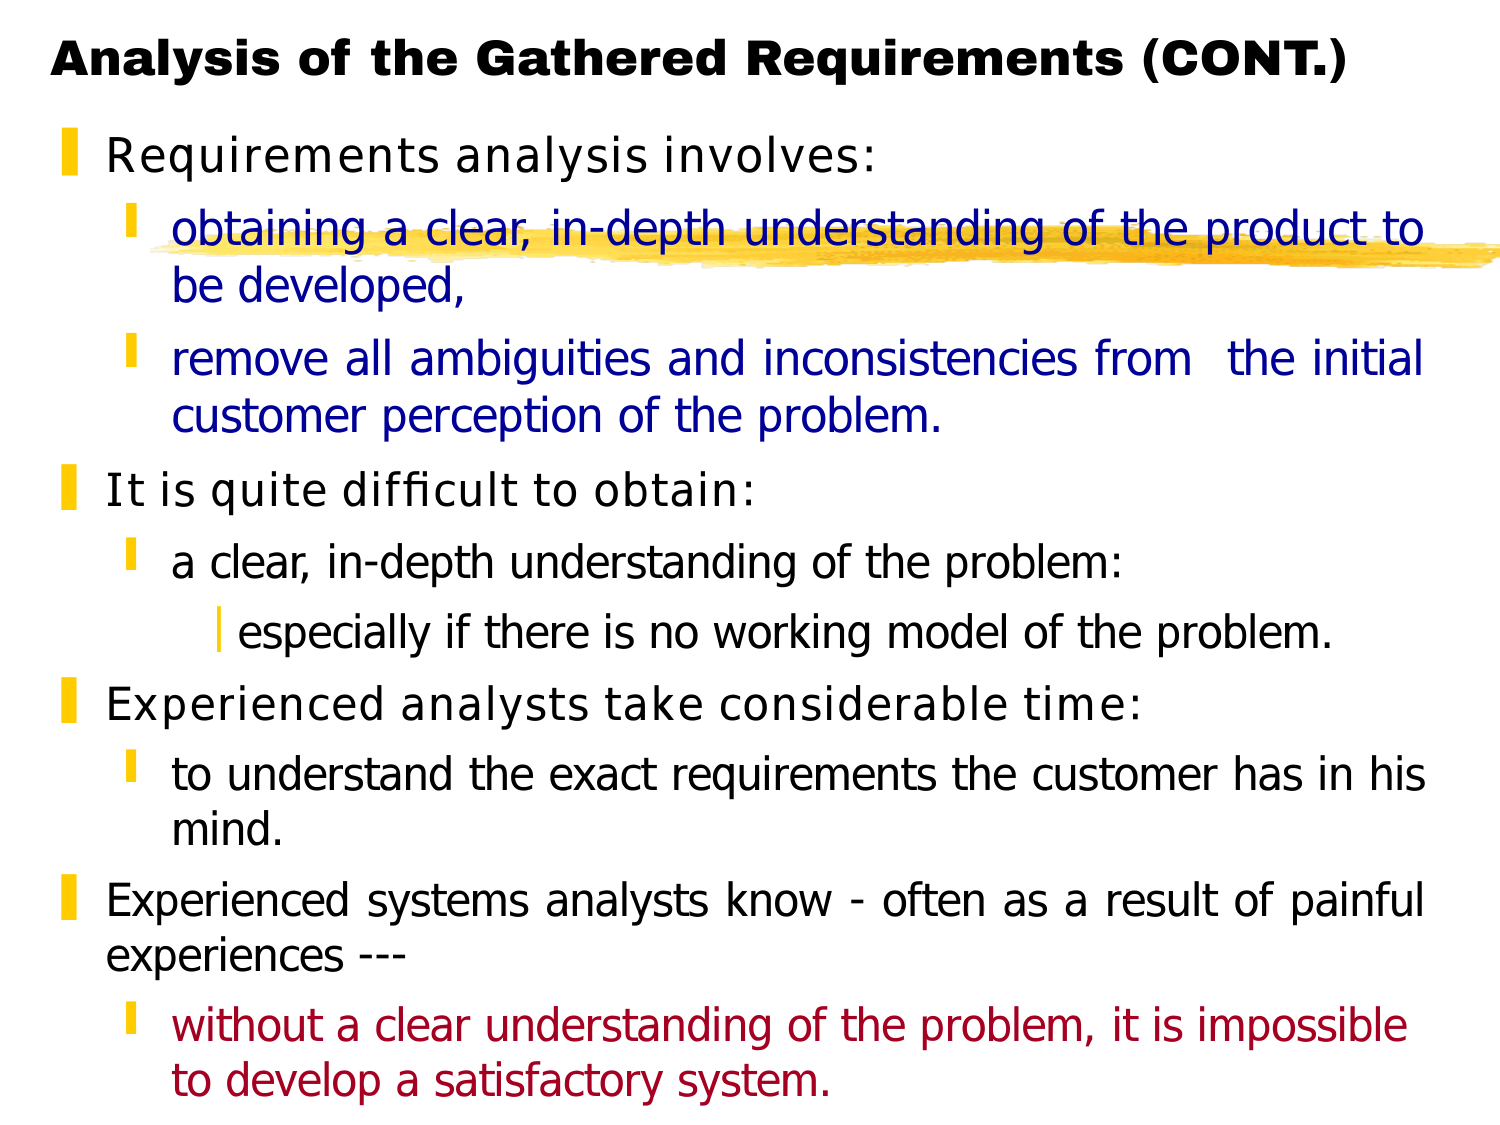

# Analysis of the Gathered Requirements (CONT.)
Requirements analysis involves:
obtaining a clear, in-depth understanding of the product to be developed,
remove all ambiguities and inconsistencies from  the initial customer perception of the problem.
It is quite difficult to obtain:
a clear, in-depth understanding of the problem:
especially if there is no working model of the problem.
Experienced analysts take considerable time:
to understand the exact requirements the customer has in his mind.
Experienced systems analysts know - often as a result of painful experiences ---
without a clear understanding of the problem, it is impossible to develop a satisfactory system.

14